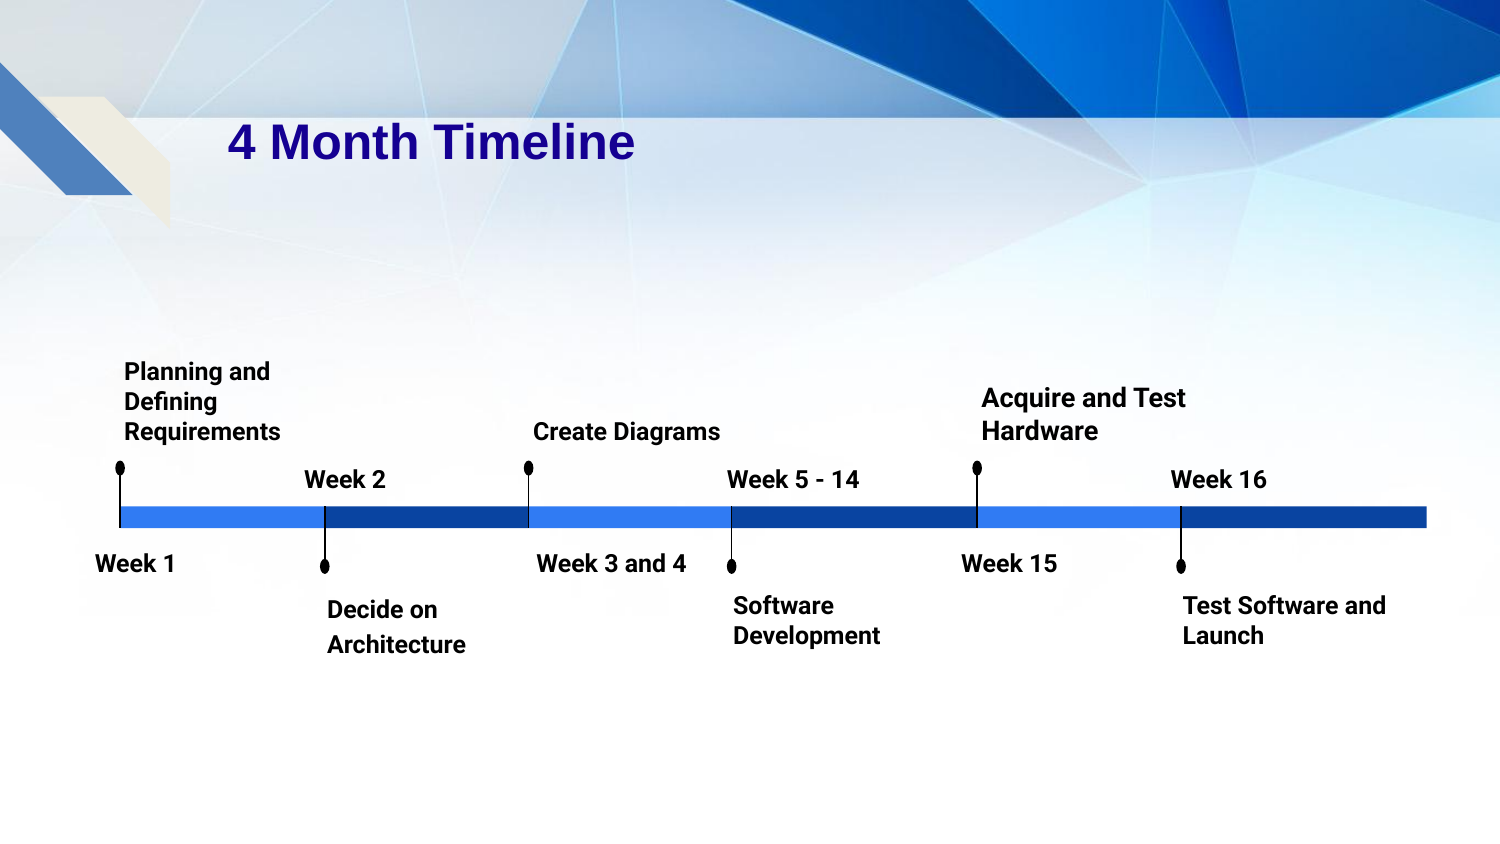

# 4 Month Timeline
Planning and Defining Requirements

Week 1

Create Diagrams

Week 3 and 4

Acquire and Test Hardware

Week 15

Week 2

Decide on Architecture

Week 5 - 14

Software Development

Week 16

Test Software and Launch